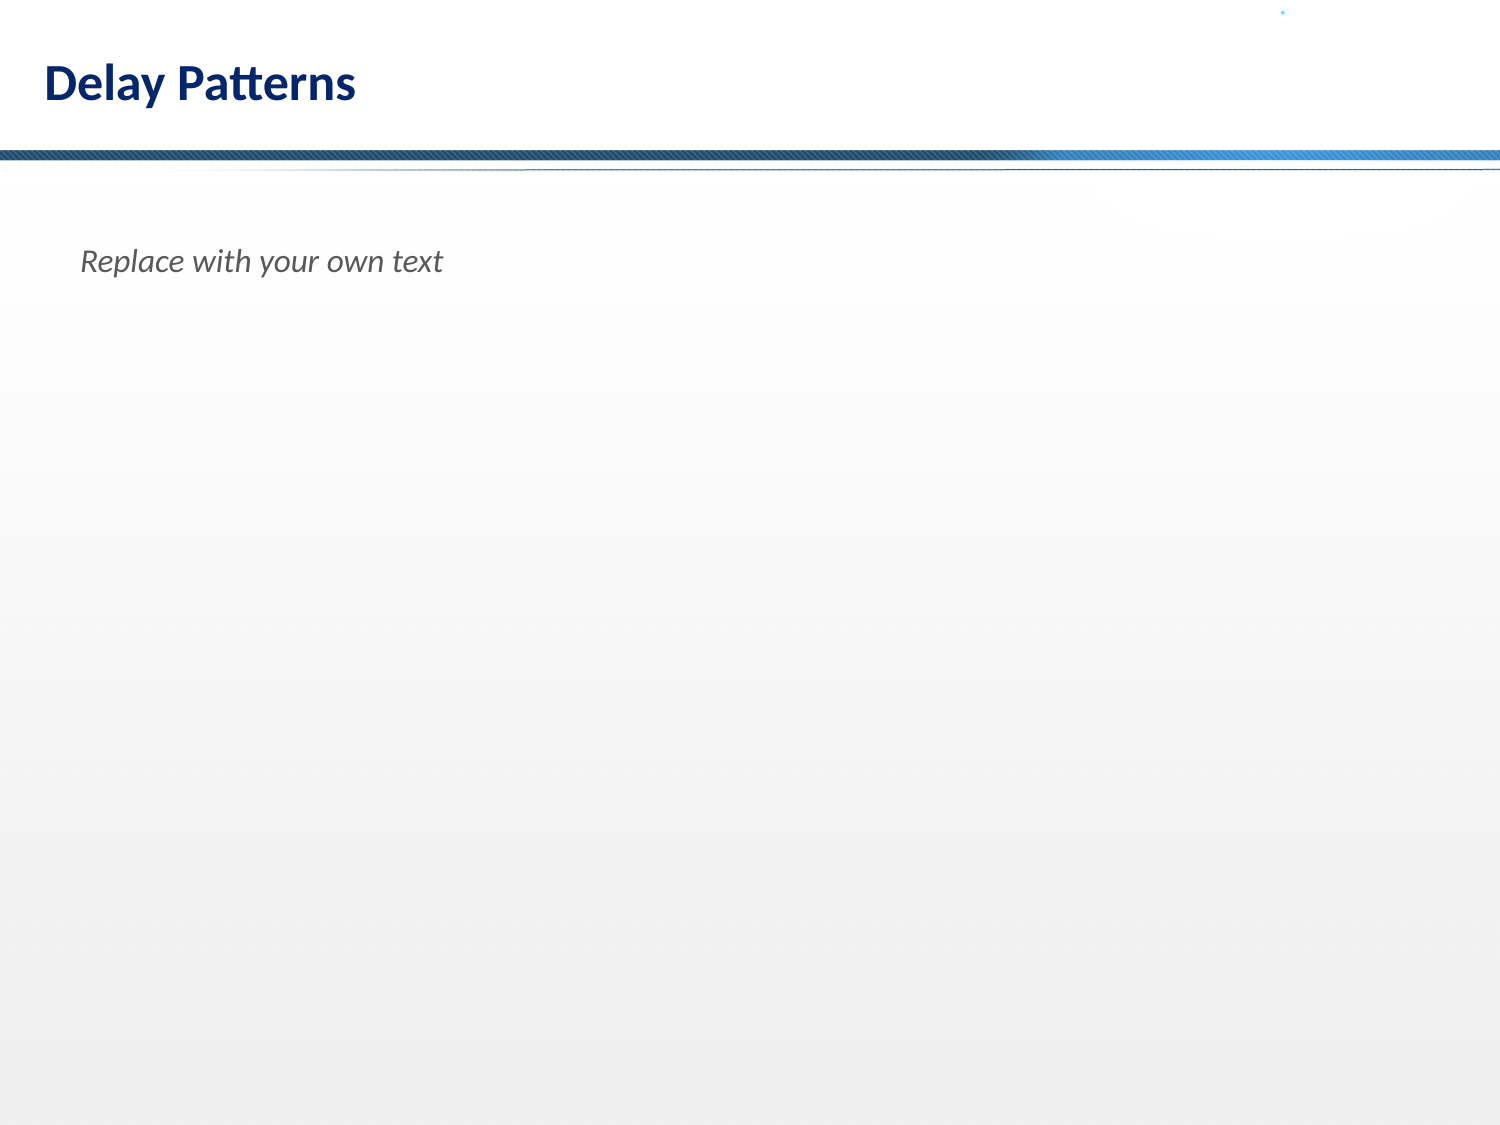

# Delay Patterns
Replace with your own text